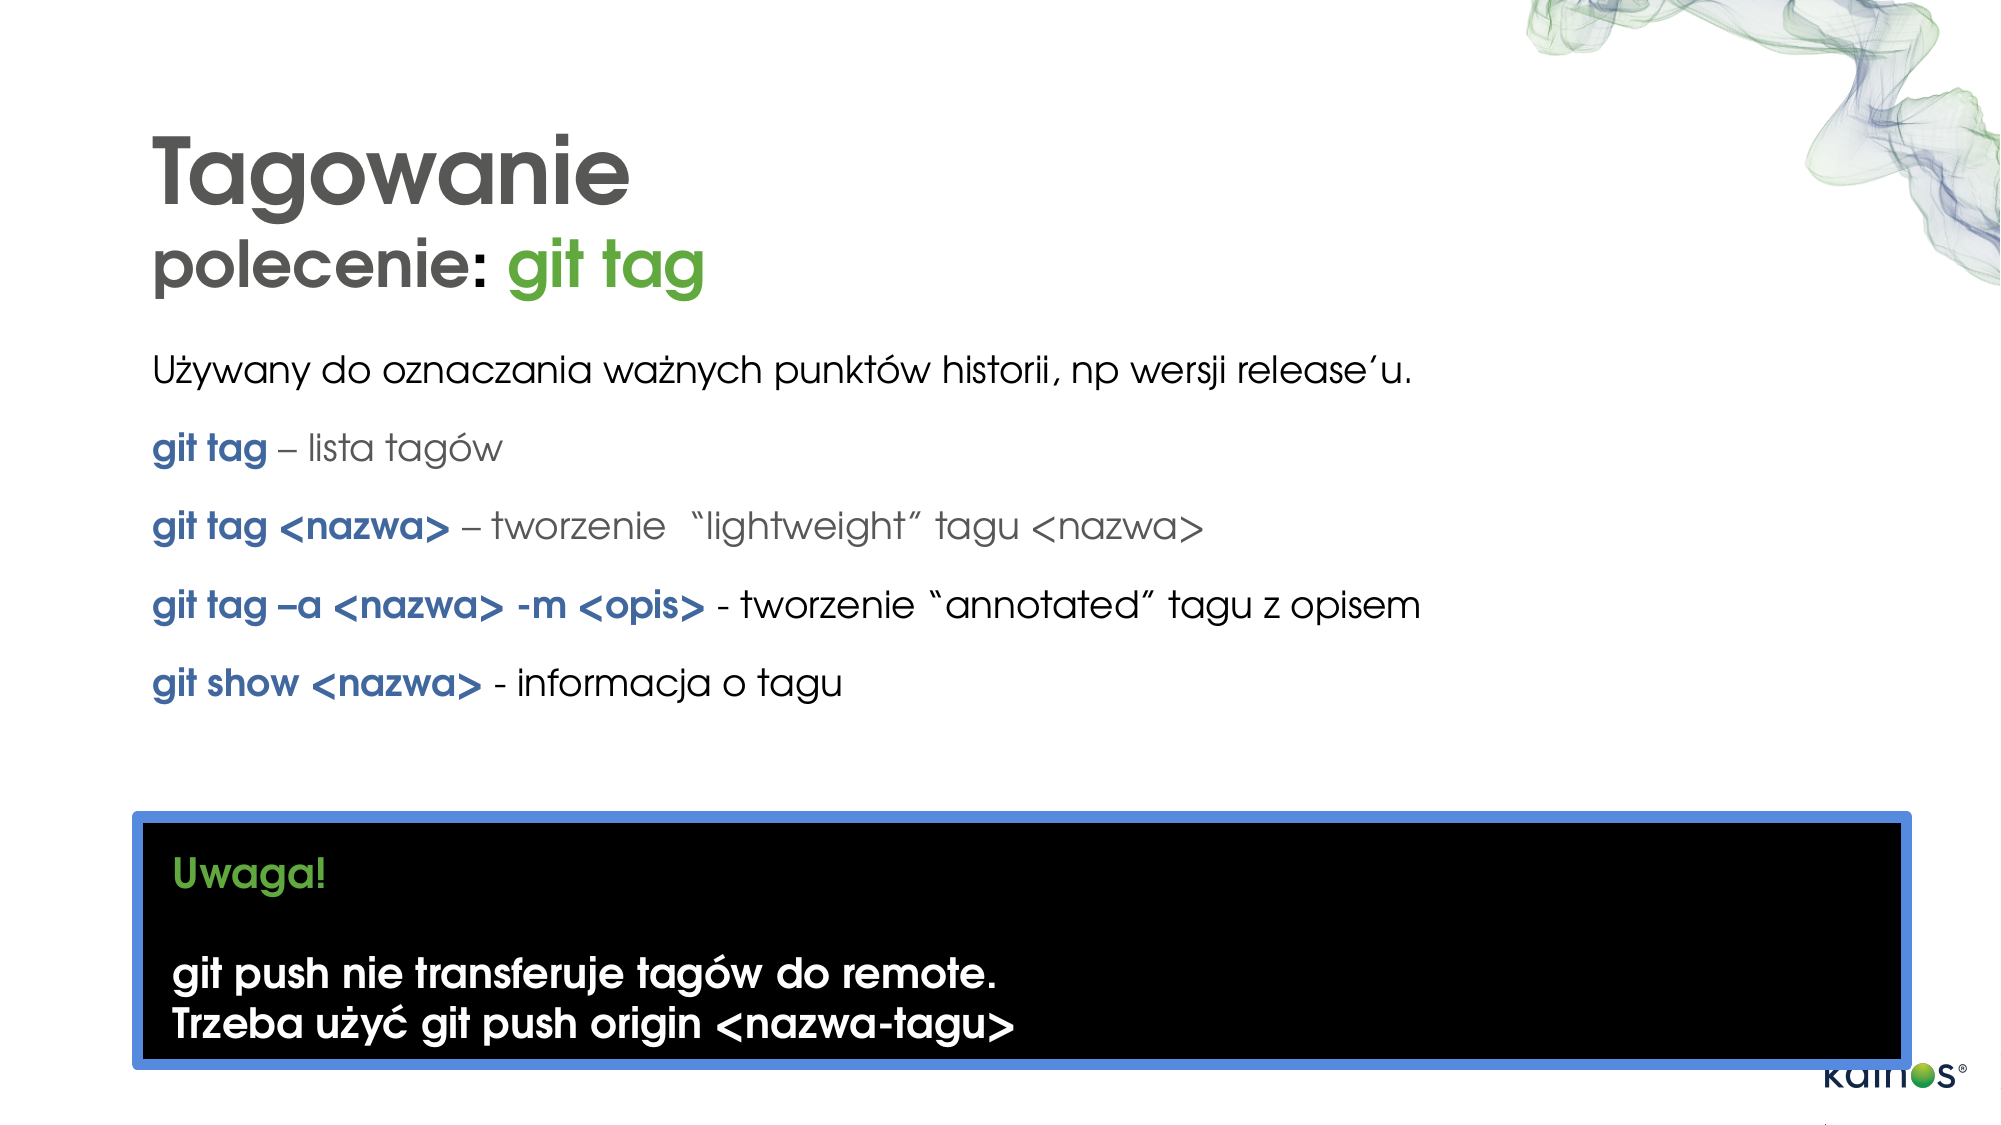

# Tagowanie polecenie: git tag
Używany do oznaczania ważnych punktów historii, np wersji release’u.
git tag – lista tagów
git tag <nazwa> – tworzenie  “lightweight” tagu <nazwa>
git tag –a <nazwa> -m <opis> - tworzenie “annotated” tagu z opisem
git show <nazwa> - informacja o tagu
Uwaga!

git push nie transferuje tagów do remote.
Trzeba użyć git push origin <nazwa-tagu>